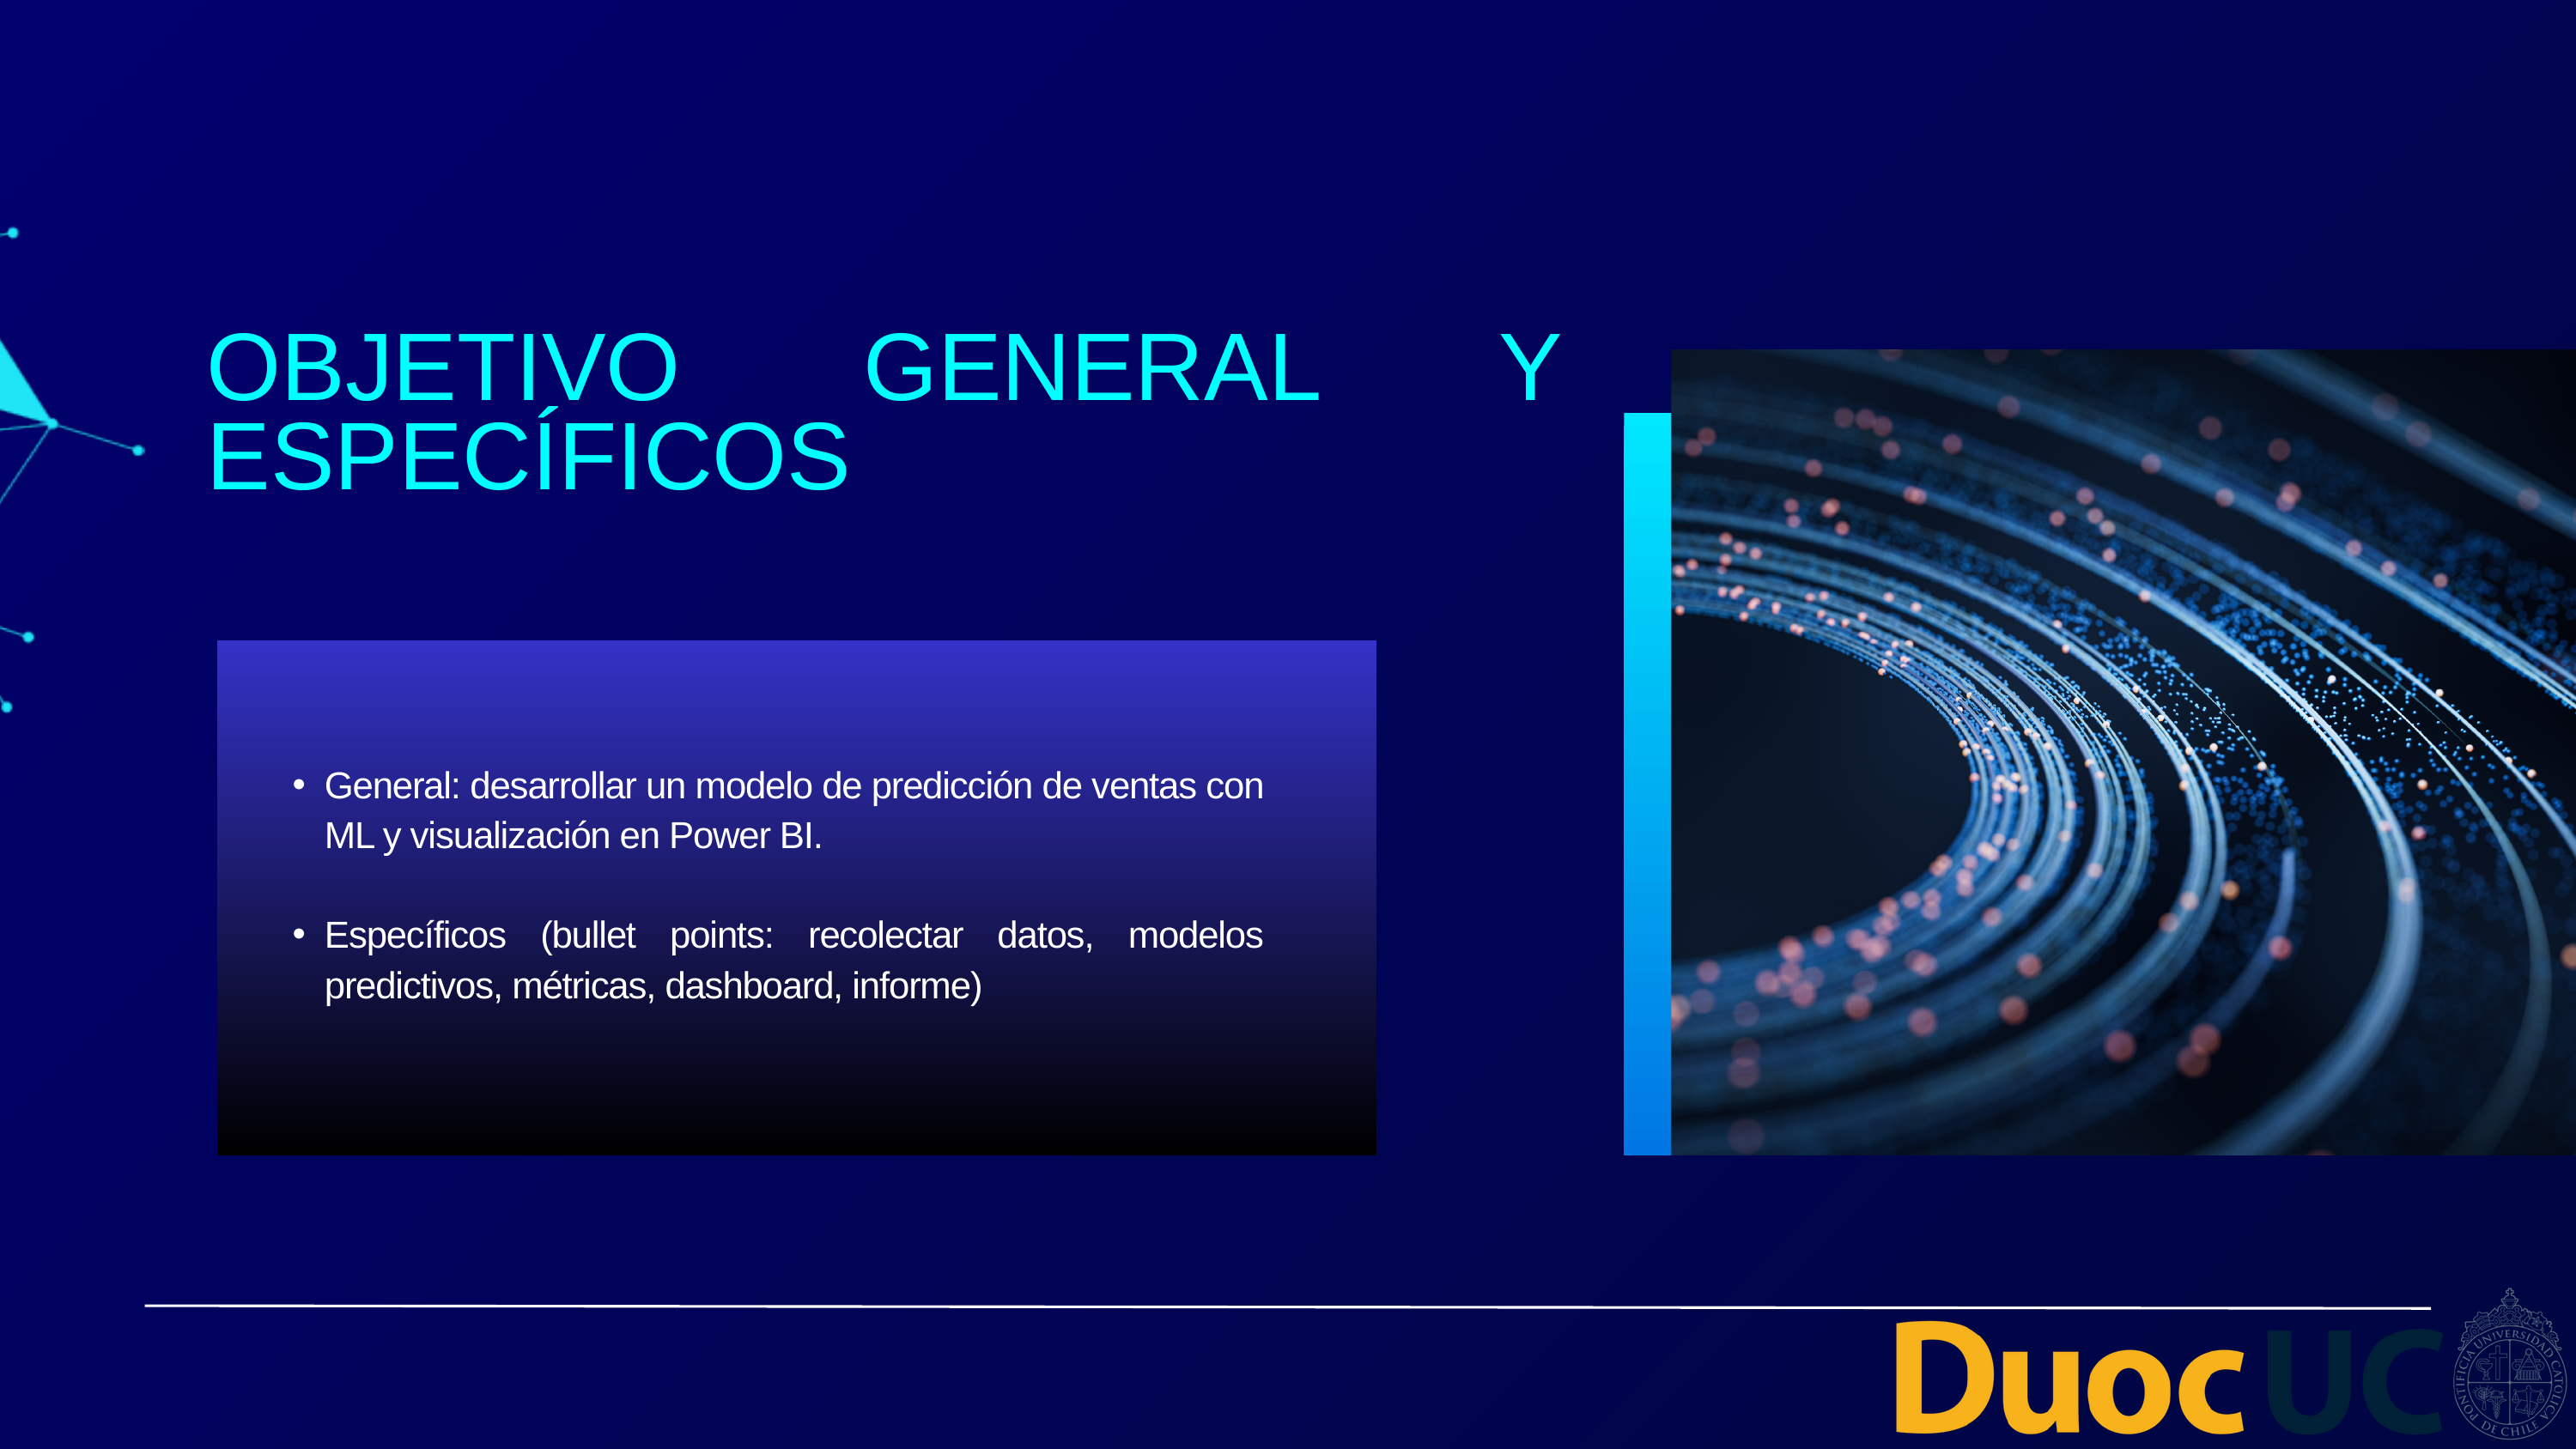

OBJETIVO GENERAL Y ESPECÍFICOS

General: desarrollar un modelo de predicción de ventas con ML y visualización en Power BI.

Específicos (bullet points: recolectar datos, modelos predictivos, métricas, dashboard, informe)